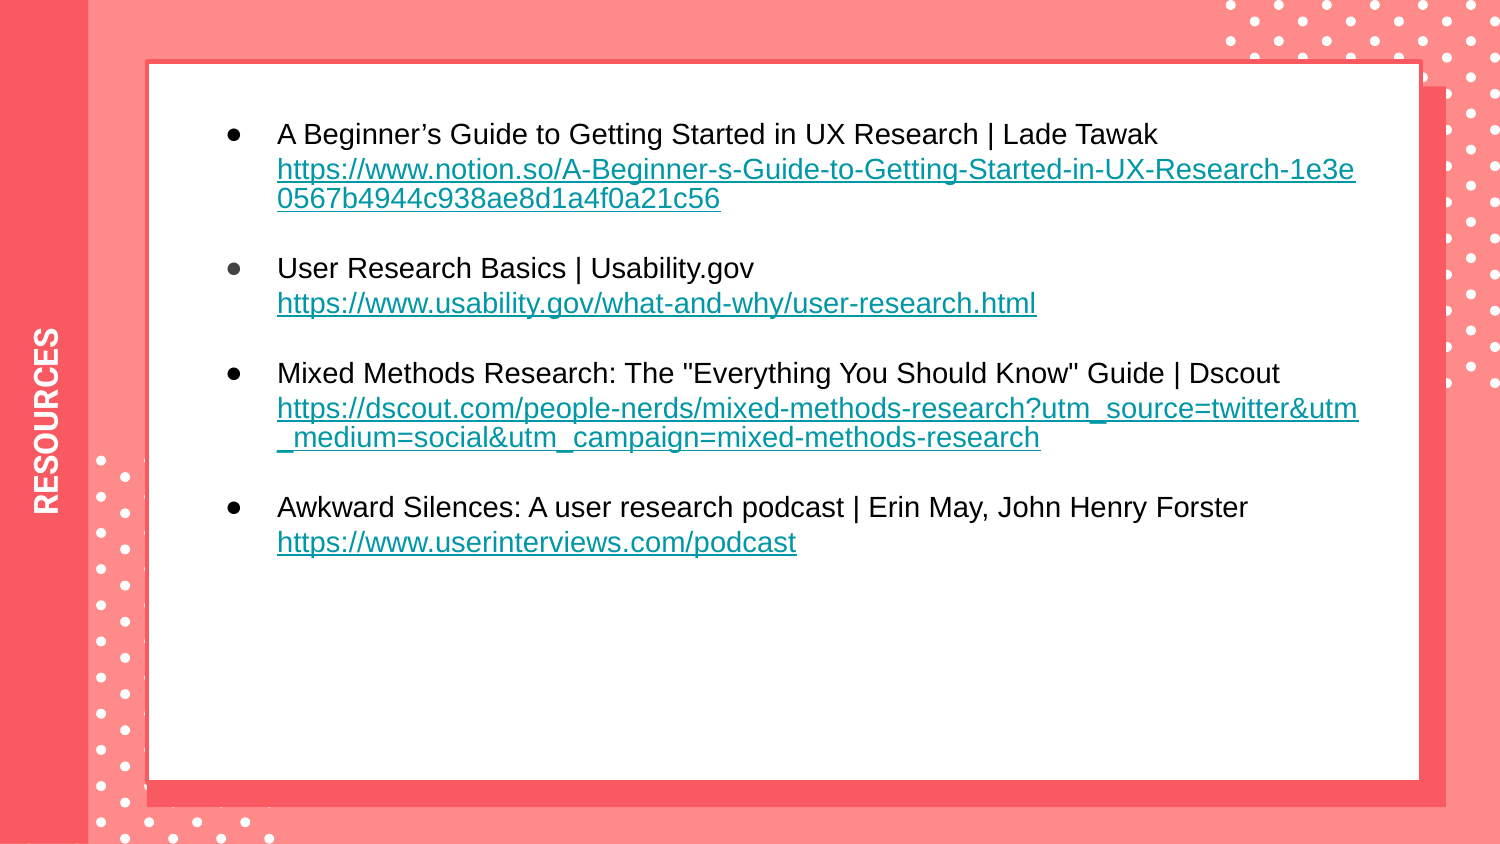

A Beginner’s Guide to Getting Started in UX Research | Lade Tawak
https://www.notion.so/A-Beginner-s-Guide-to-Getting-Started-in-UX-Research-1e3e0567b4944c938ae8d1a4f0a21c56

User Research Basics | Usability.gov
https://www.usability.gov/what-and-why/user-research.html

Mixed Methods Research: The "Everything You Should Know" Guide | Dscout
https://dscout.com/people-nerds/mixed-methods-research?utm_source=twitter&utm_medium=social&utm_campaign=mixed-methods-research

Awkward Silences: A user research podcast | Erin May, John Henry Forster
https://www.userinterviews.com/podcast
# RESOURCES